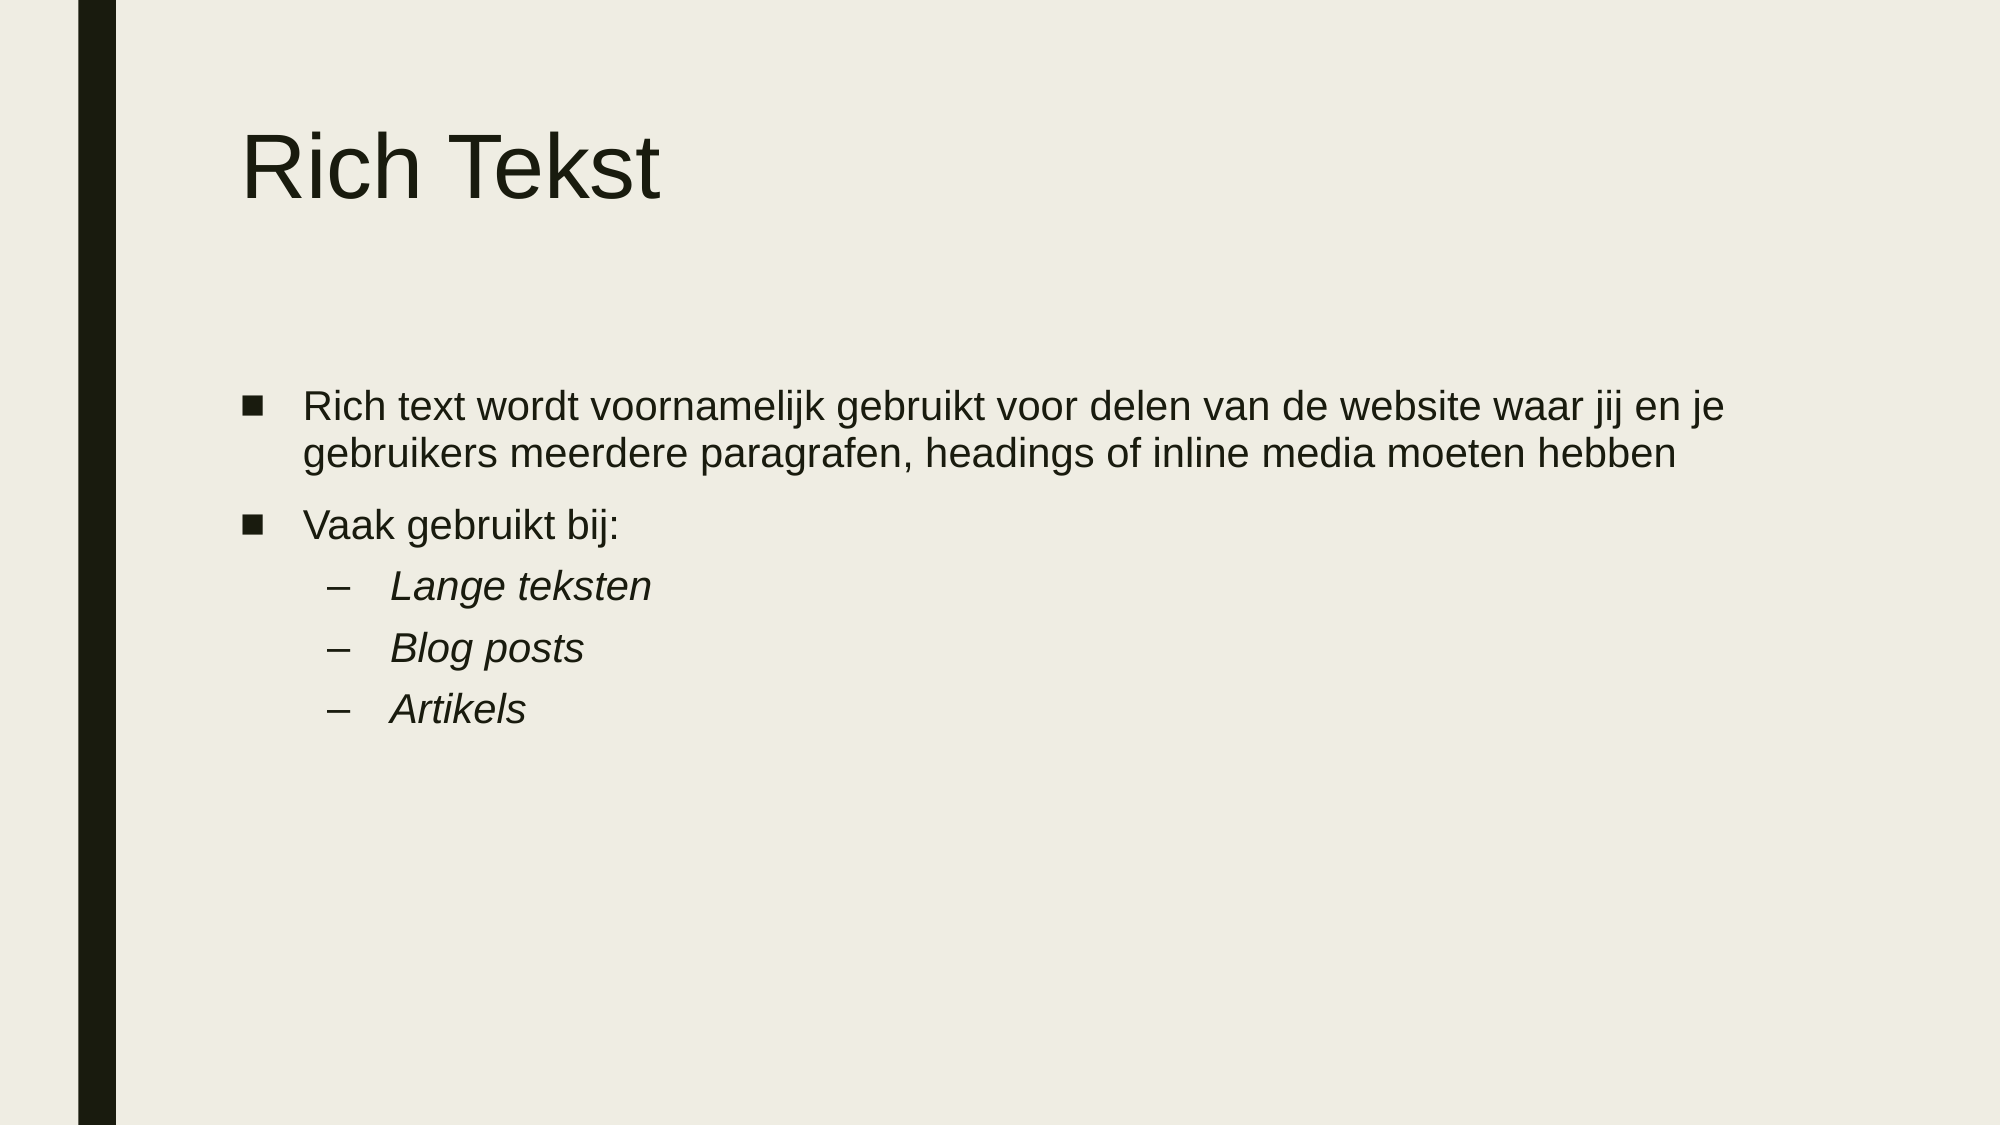

# Rich Tekst
Rich text wordt voornamelijk gebruikt voor delen van de website waar jij en je gebruikers meerdere paragrafen, headings of inline media moeten hebben
Vaak gebruikt bij:
Lange teksten
Blog posts
Artikels